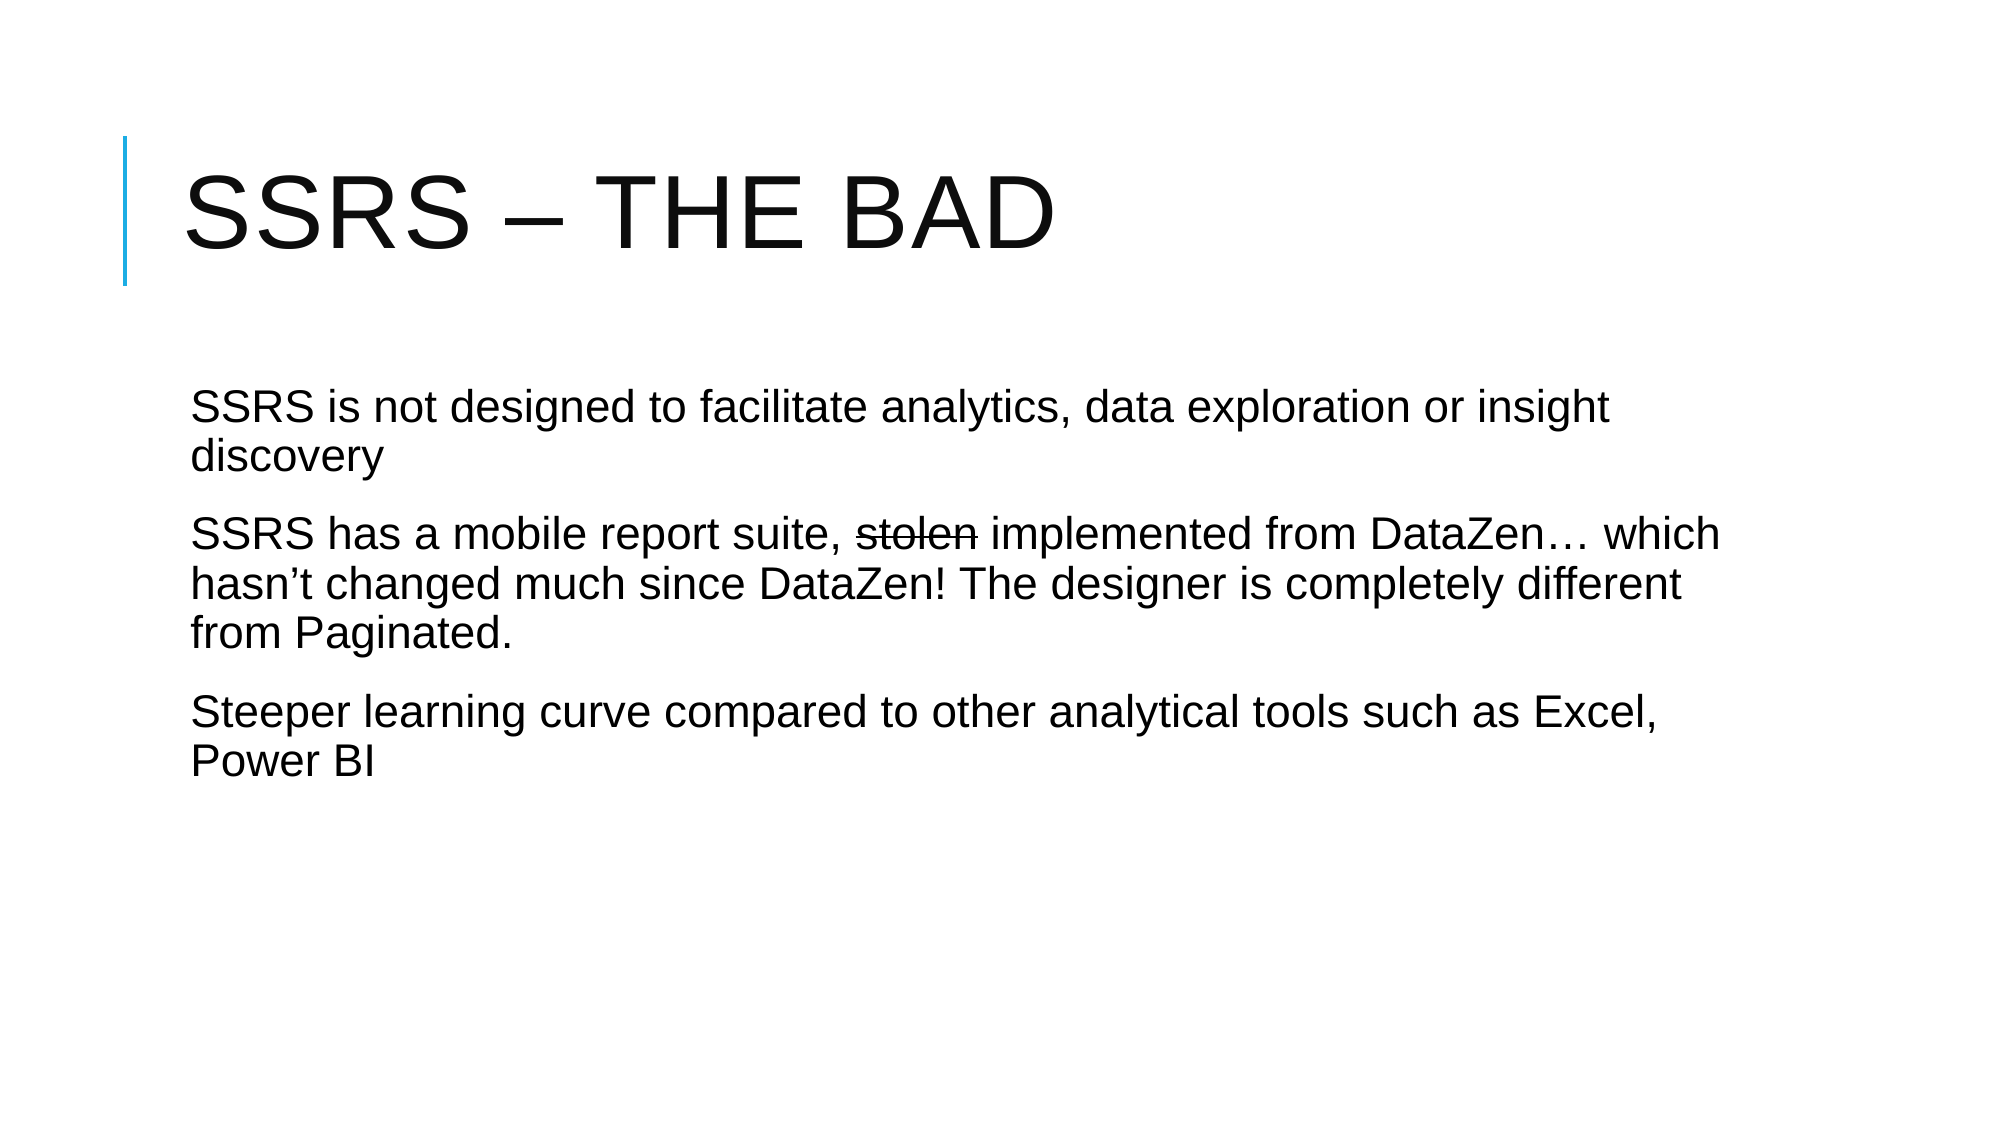

# SSRS – The Bad
SSRS is not designed to facilitate analytics, data exploration or insight discovery
SSRS has a mobile report suite, stolen implemented from DataZen… which hasn’t changed much since DataZen! The designer is completely different from Paginated.
Steeper learning curve compared to other analytical tools such as Excel, Power BI